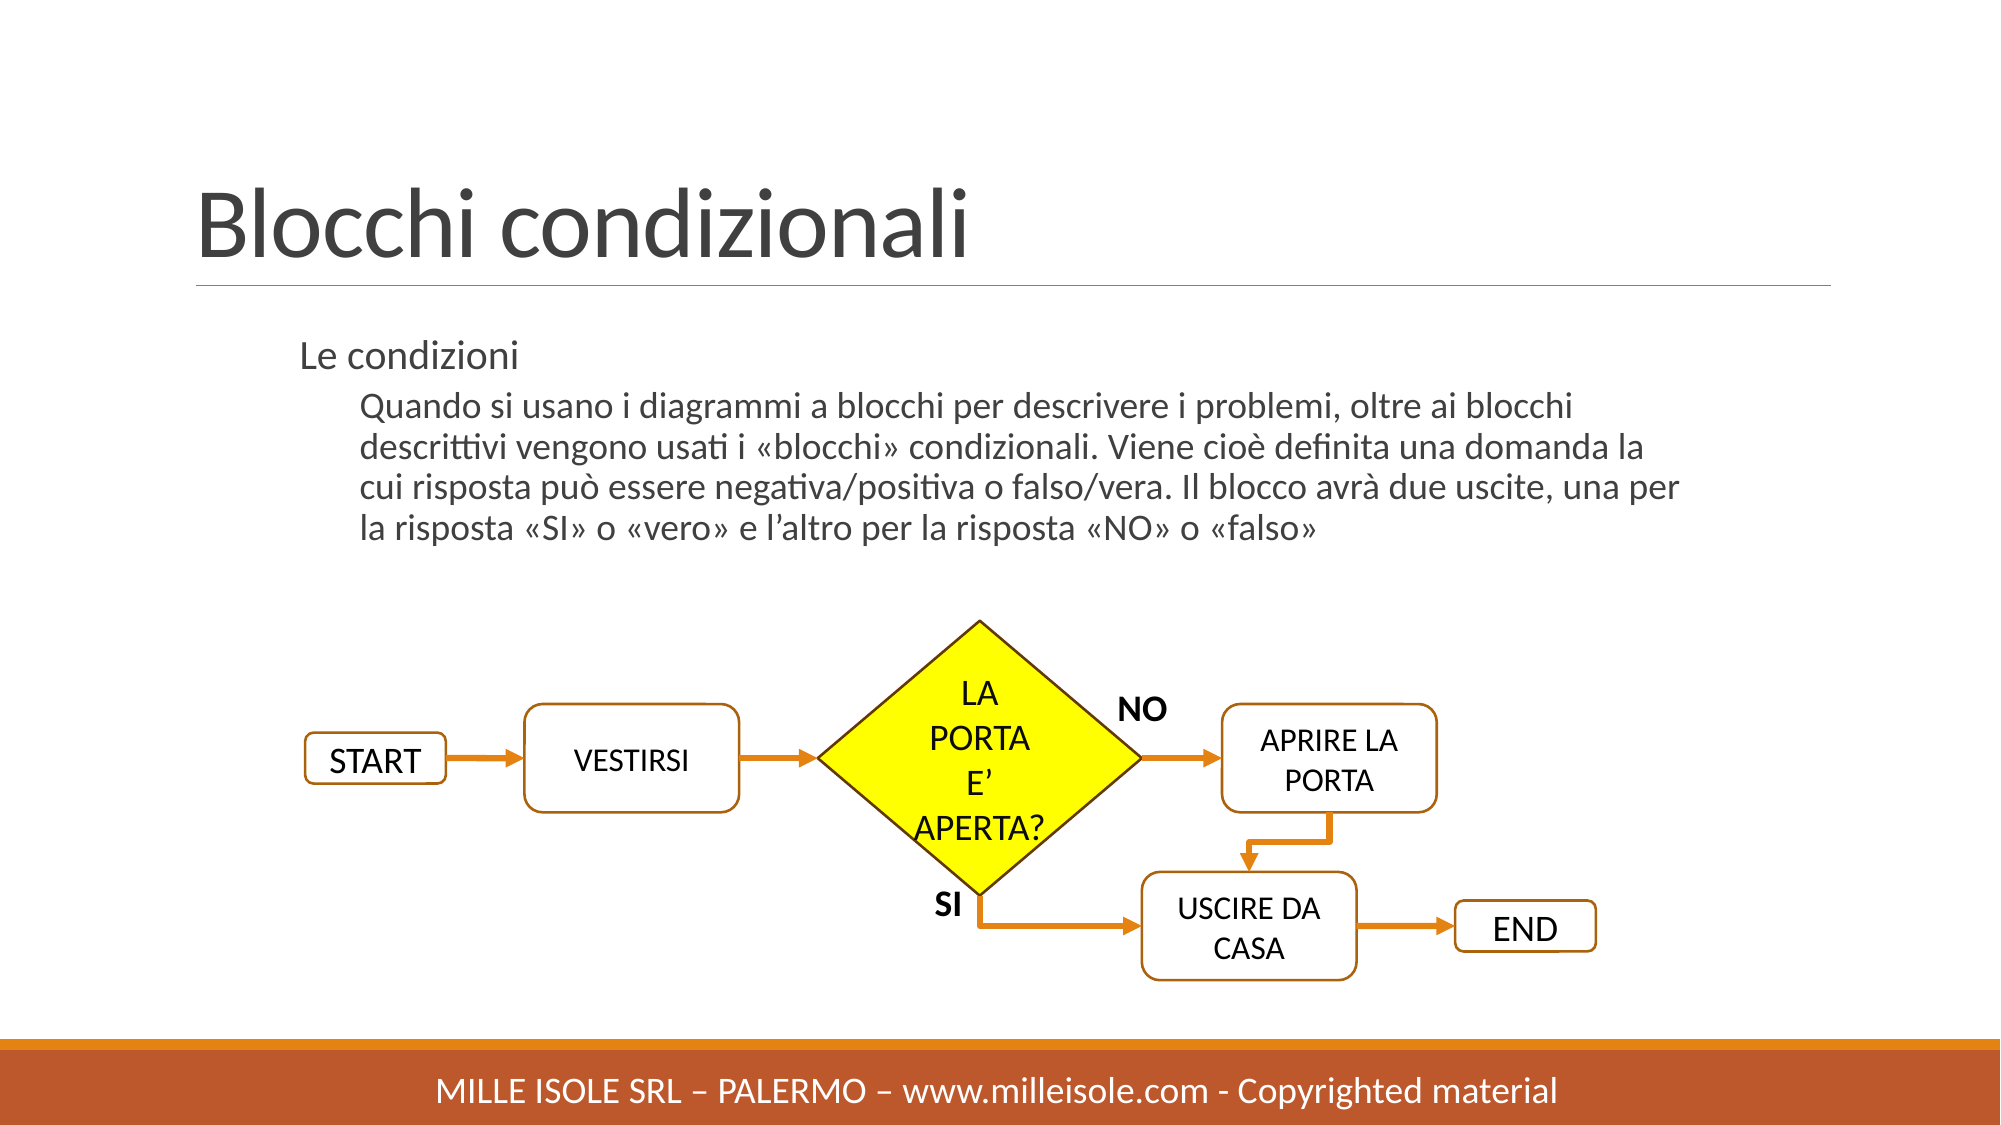

# Blocchi condizionali
Le condizioni
Quando si usano i diagrammi a blocchi per descrivere i problemi, oltre ai blocchi descrittivi vengono usati i «blocchi» condizionali. Viene cioè definita una domanda la cui risposta può essere negativa/positiva o falso/vera. Il blocco avrà due uscite, una per la risposta «SI» o «vero» e l’altro per la risposta «NO» o «falso»

LA PORTA E’ APERTA?
NO
APRIRE LA PORTA
VESTIRSI
START
SI
USCIRE DA CASA
END